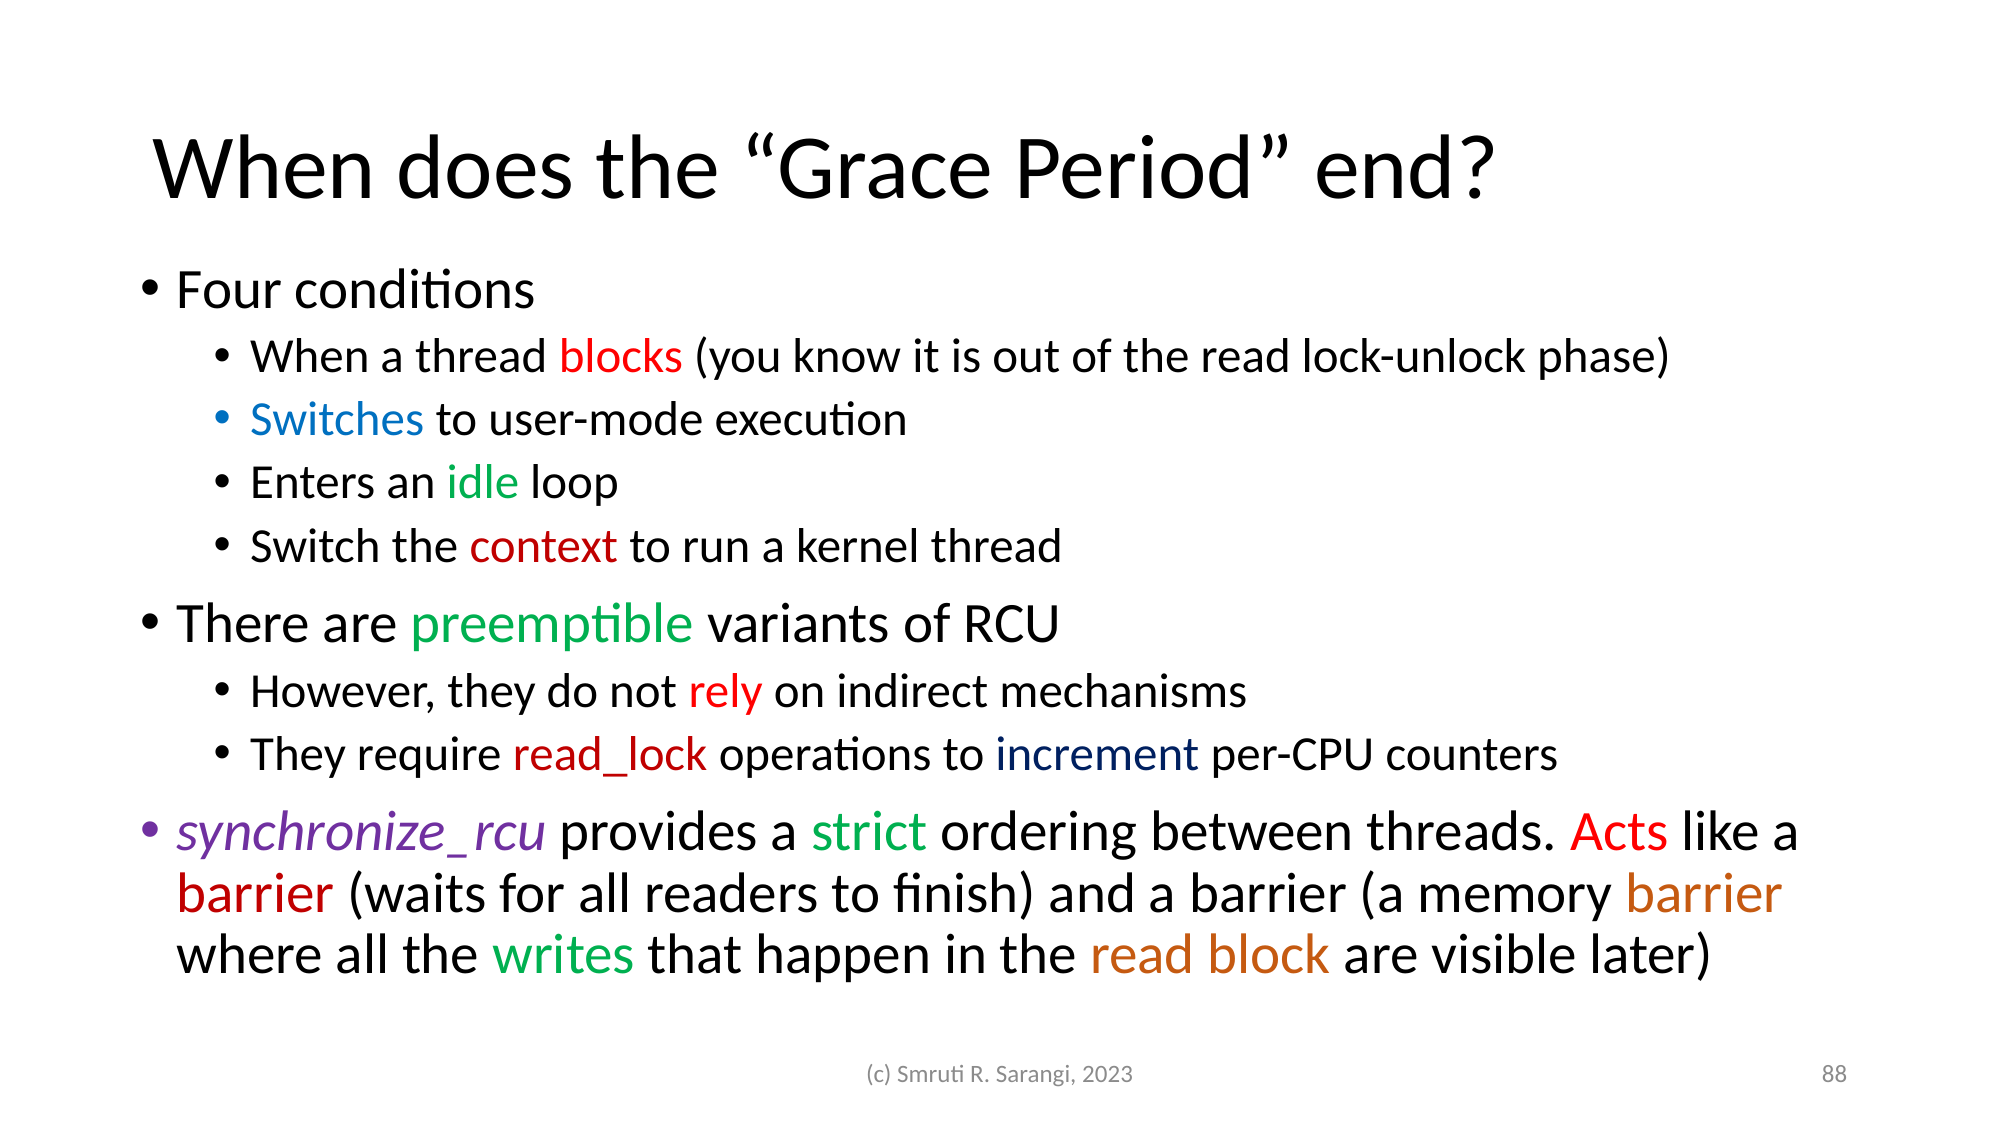

# When does the “Grace Period” end?
Four conditions
When a thread blocks (you know it is out of the read lock-unlock phase)
Switches to user-mode execution
Enters an idle loop
Switch the context to run a kernel thread
There are preemptible variants of RCU
However, they do not rely on indirect mechanisms
They require read_lock operations to increment per-CPU counters
synchronize_rcu provides a strict ordering between threads. Acts like a barrier (waits for all readers to finish) and a barrier (a memory barrier where all the writes that happen in the read block are visible later)
(c) Smruti R. Sarangi, 2023
88